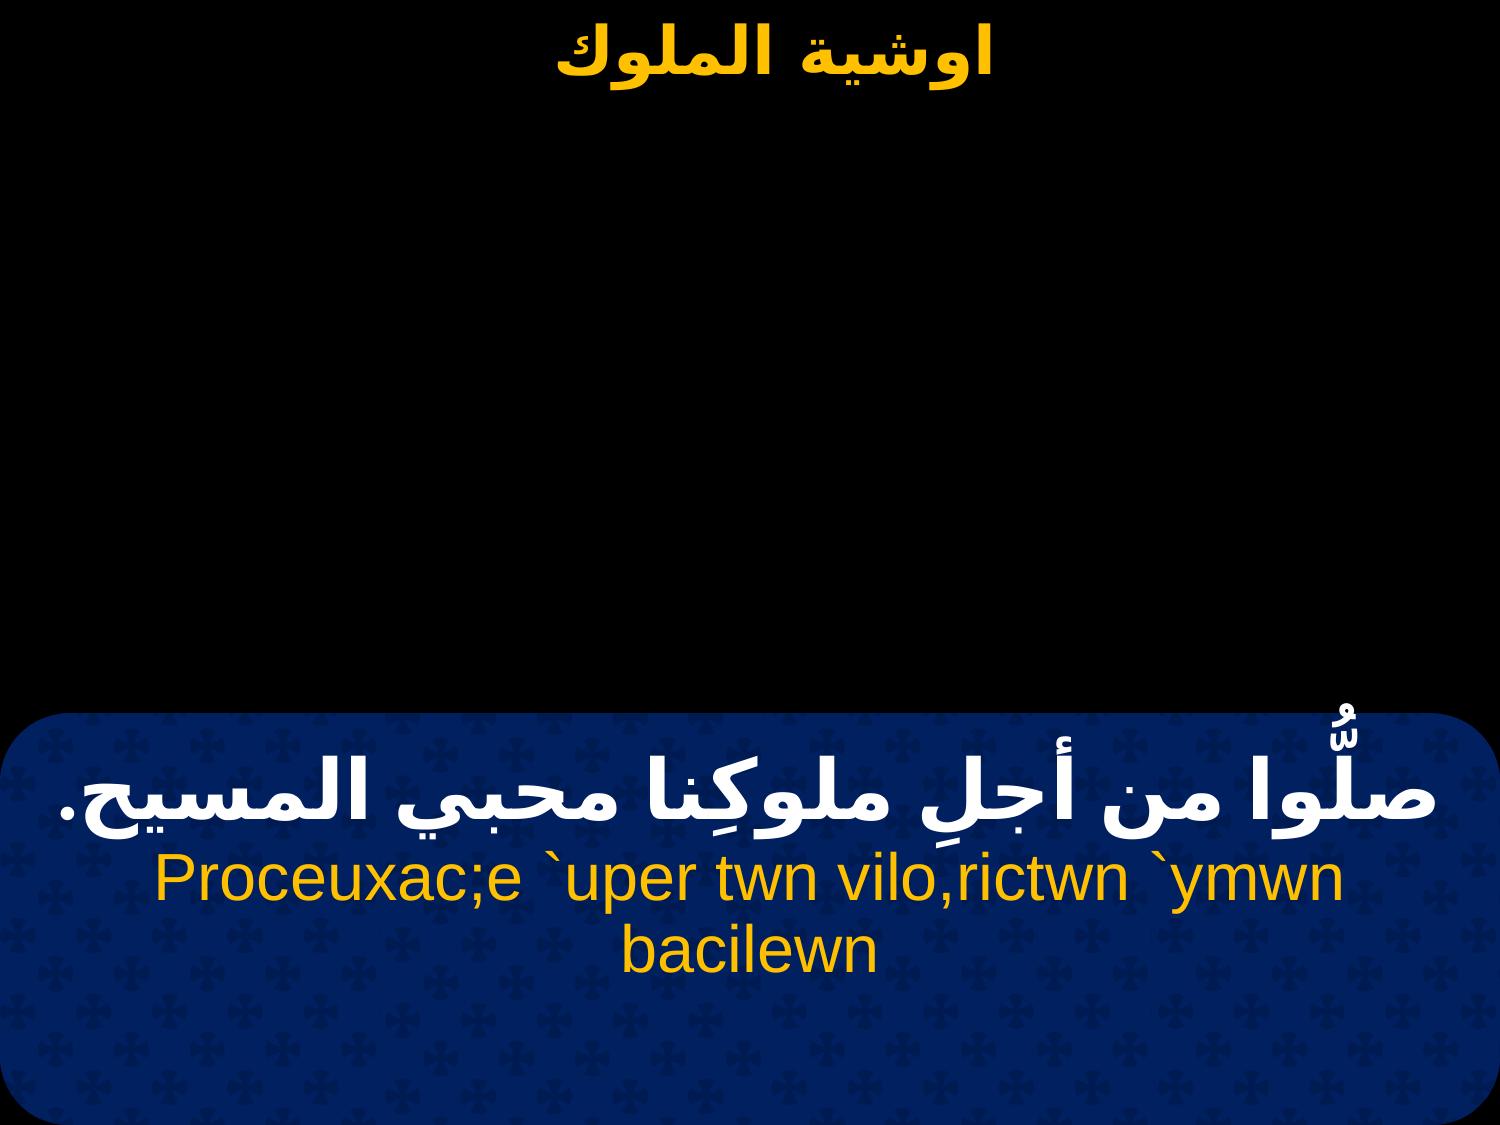

# صلُّوا من أجلِ ملوكِنا محبي المسيح.
Proceuxac;e `uper twn vilo,rictwn `ymwn bacilewn